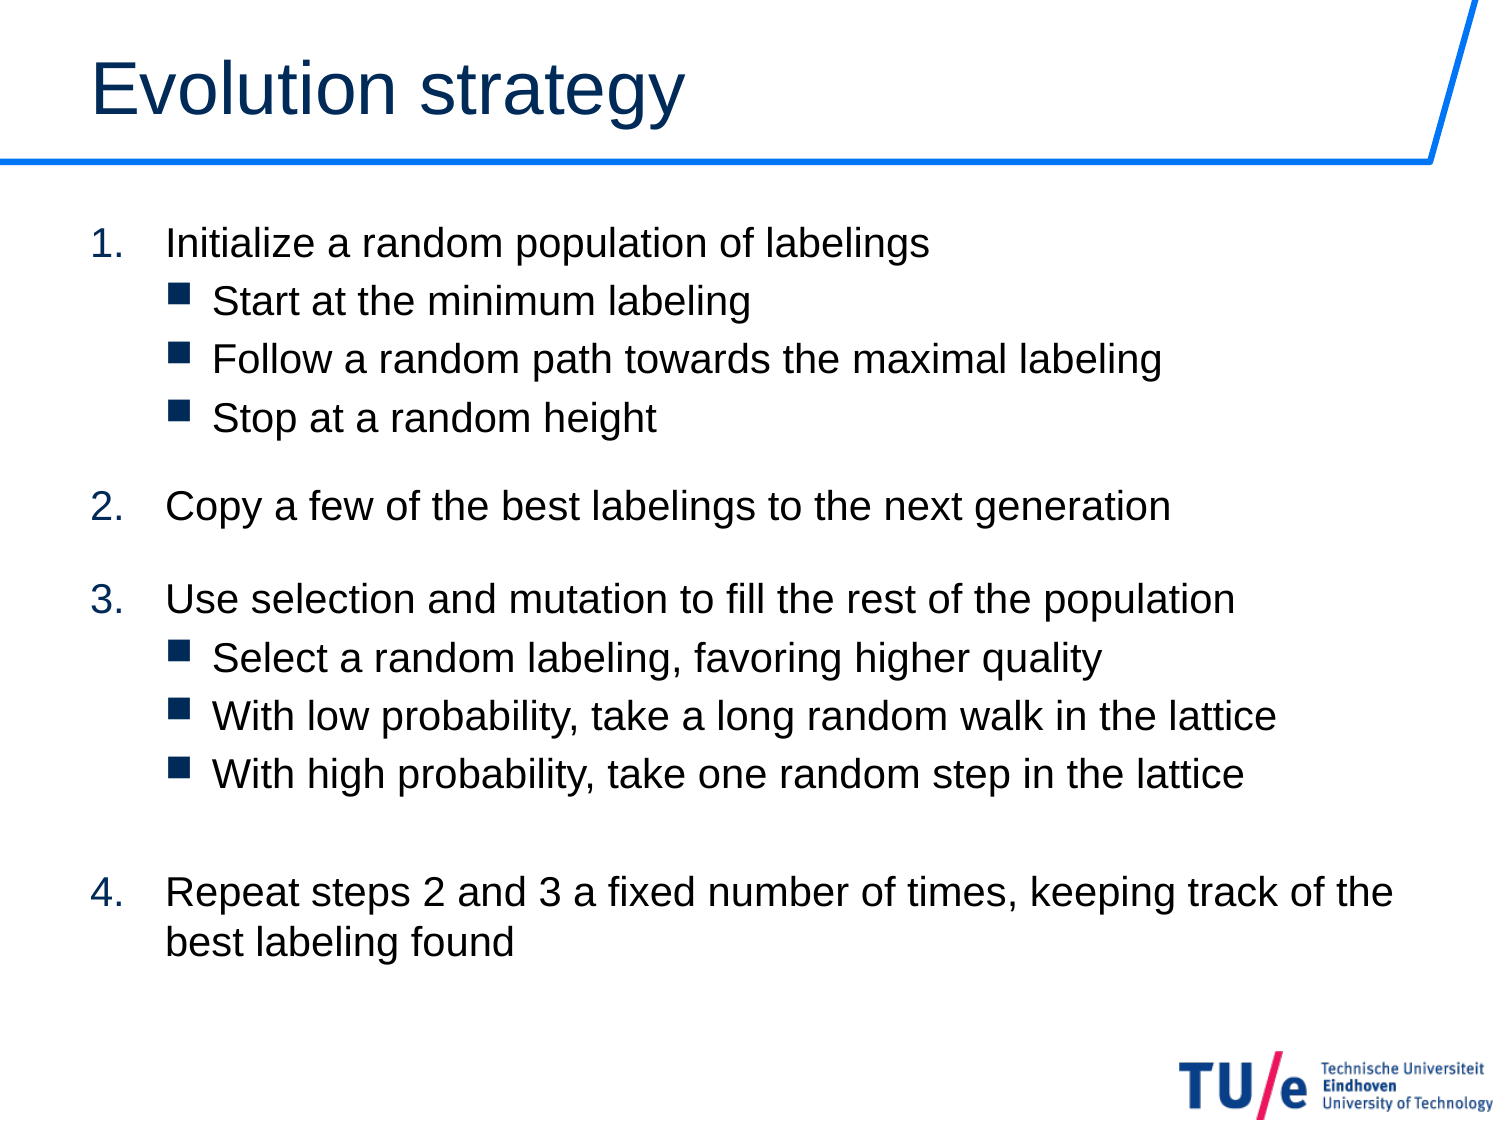

# Evolution strategy
Initialize a random population of labelings
Start at the minimum labeling
Follow a random path towards the maximal labeling
Stop at a random height
Copy a few of the best labelings to the next generation

Use selection and mutation to fill the rest of the population
Select a random labeling, favoring higher quality
With low probability, take a long random walk in the lattice
With high probability, take one random step in the lattice

Repeat steps 2 and 3 a fixed number of times, keeping track of the best labeling found